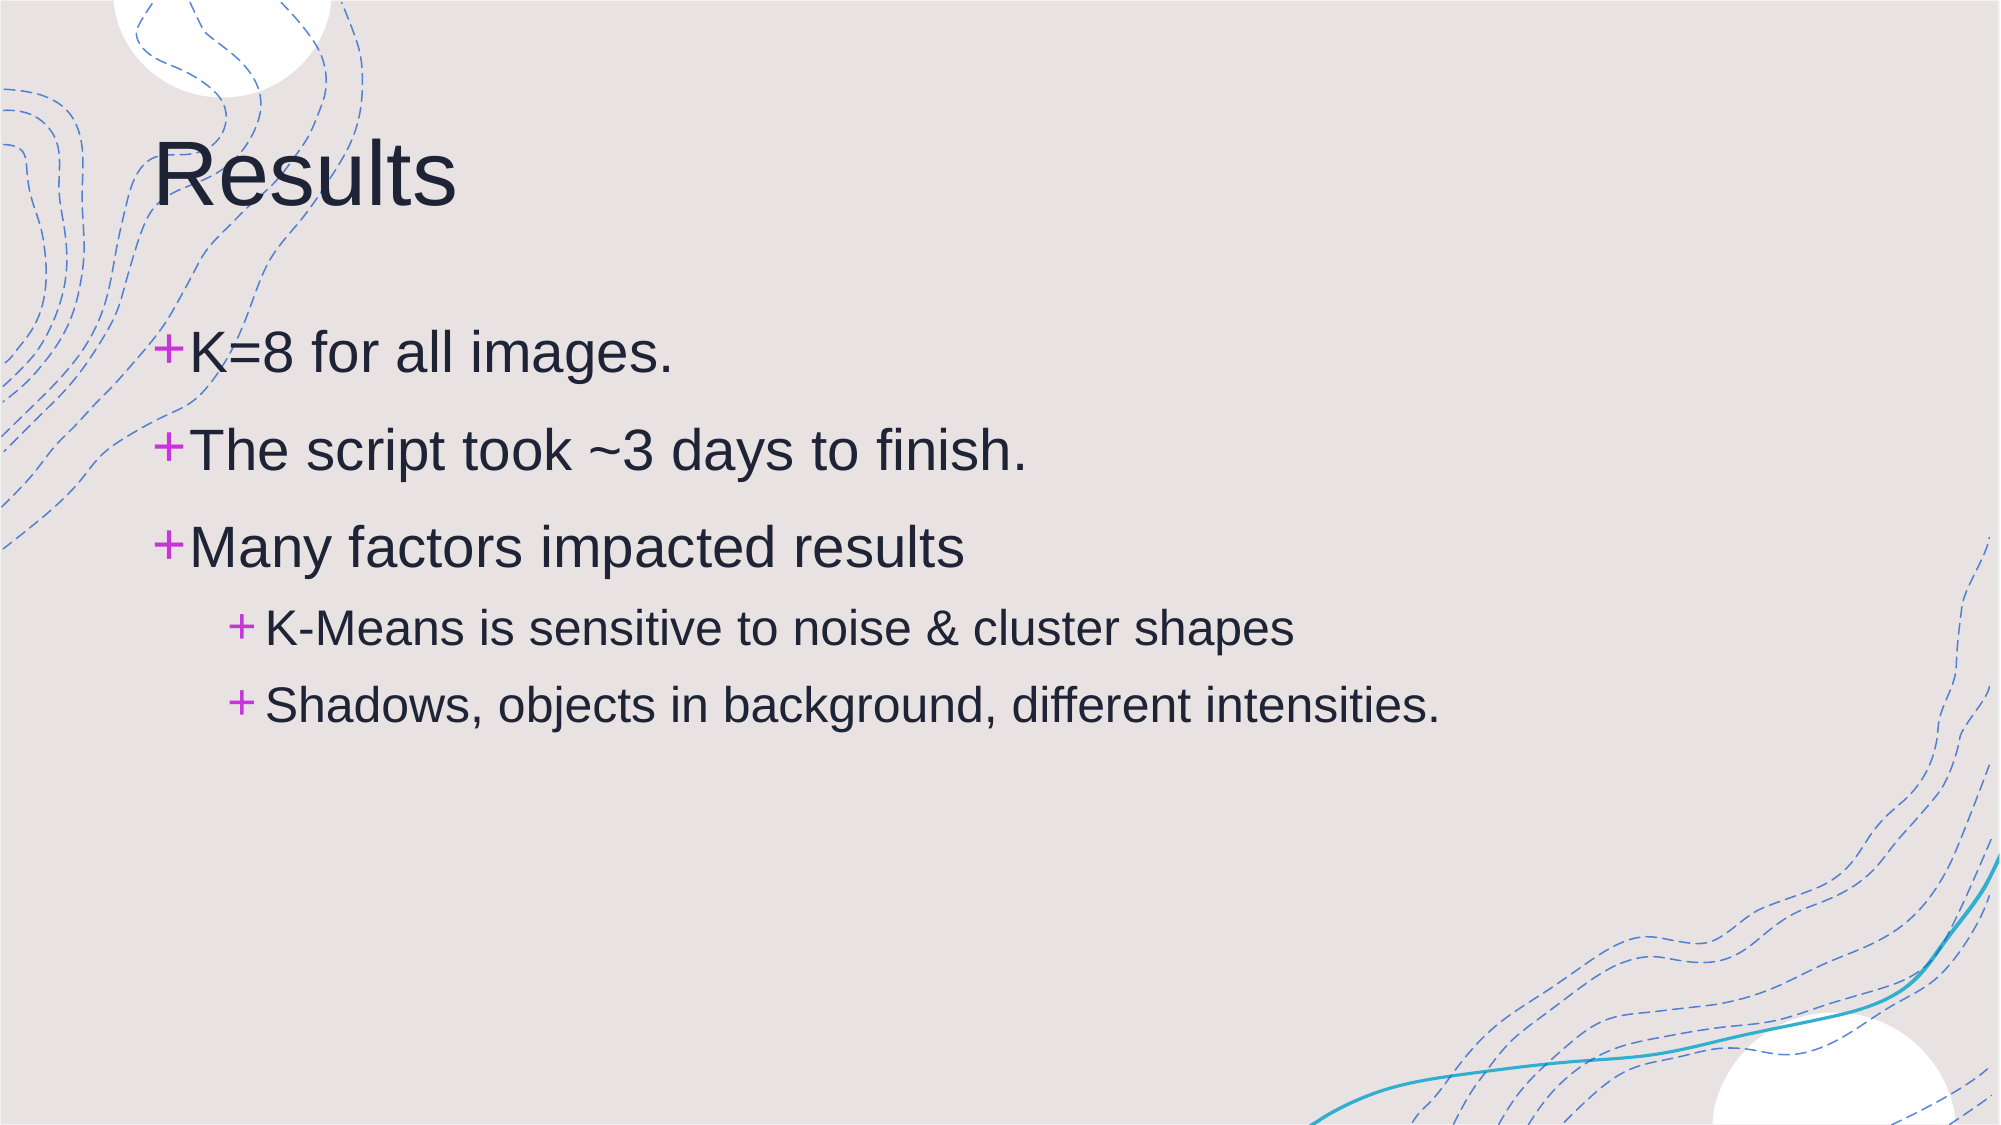

# Results
K=8 for all images.
The script took ~3 days to finish.
Many factors impacted results
K-Means is sensitive to noise & cluster shapes
Shadows, objects in background, different intensities.